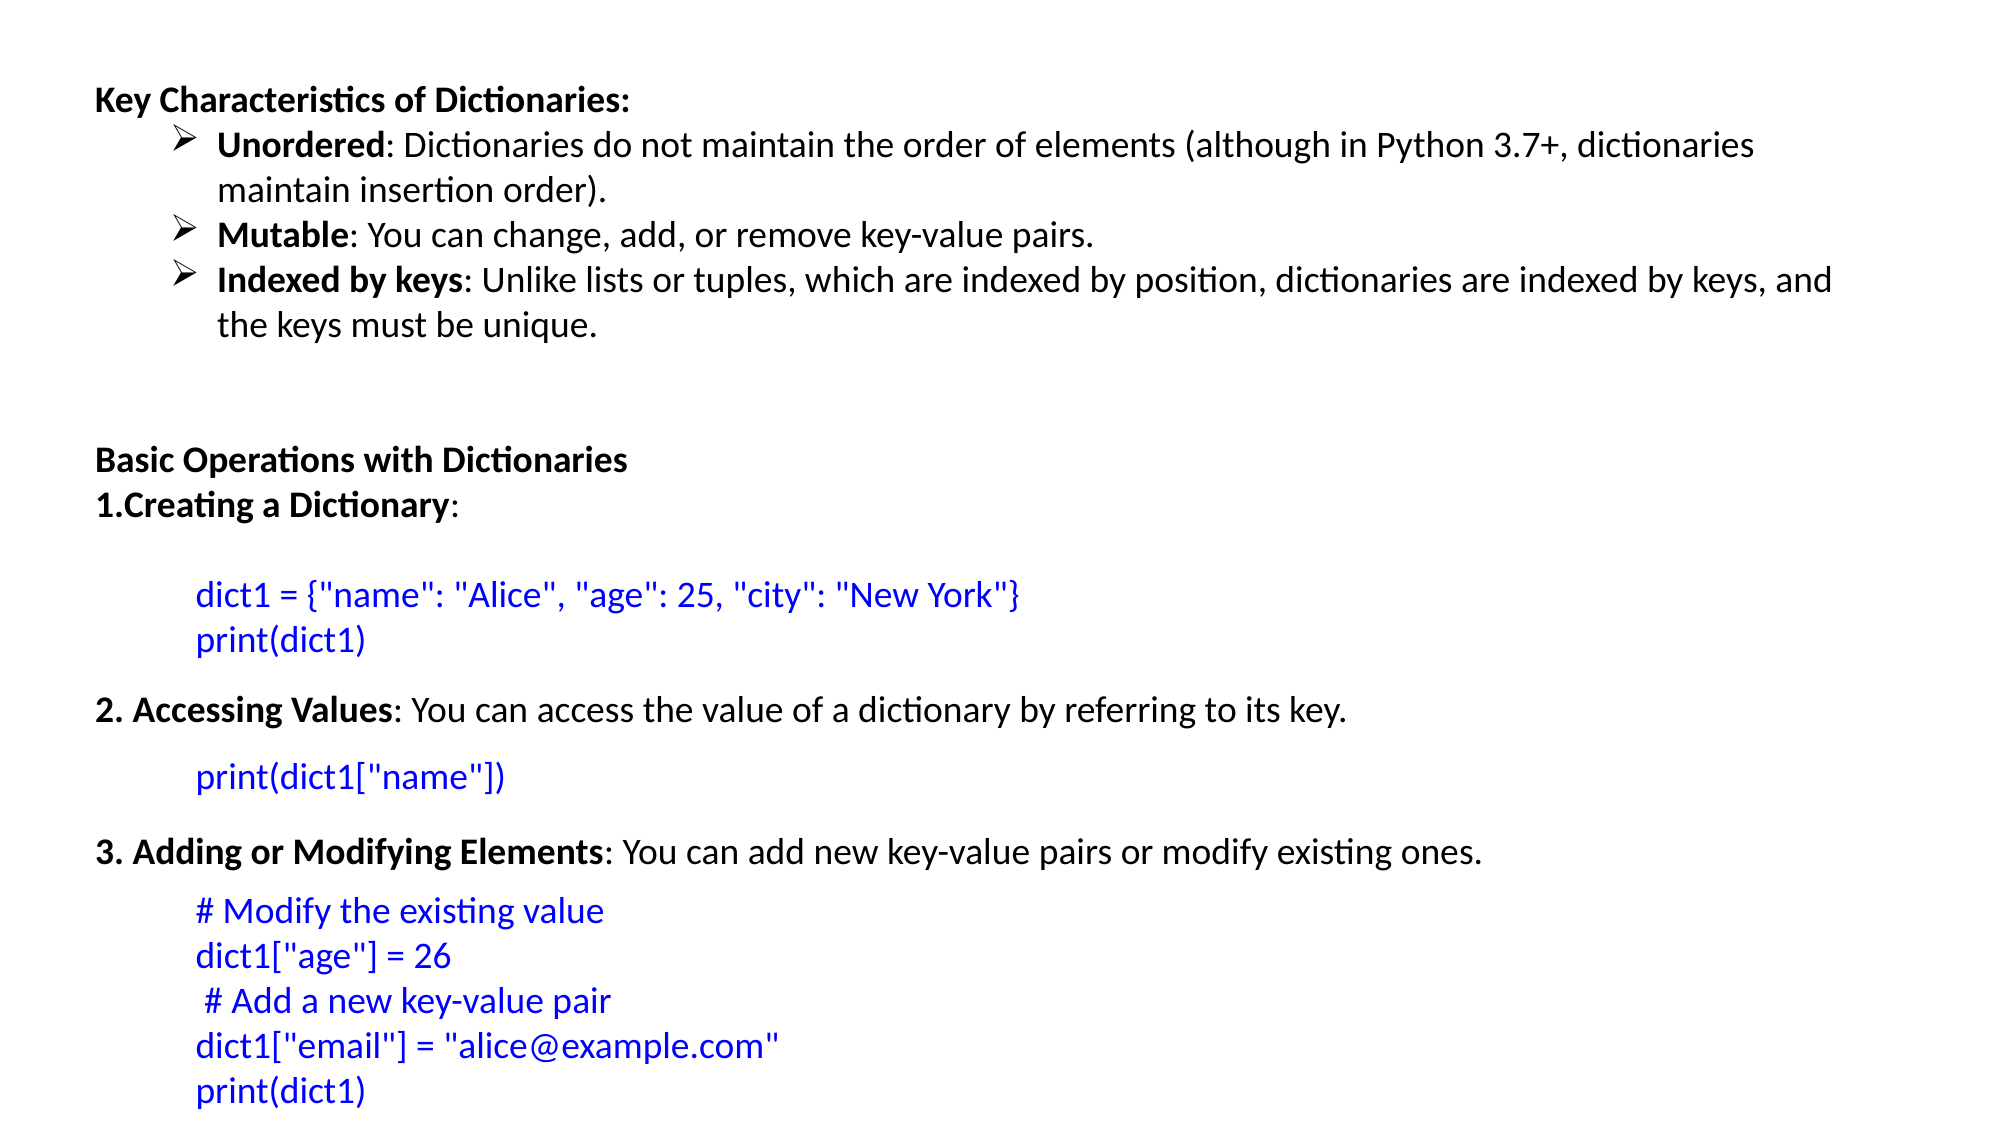

Key Characteristics of Dictionaries:
Unordered: Dictionaries do not maintain the order of elements (although in Python 3.7+, dictionaries maintain insertion order).
Mutable: You can change, add, or remove key-value pairs.
Indexed by keys: Unlike lists or tuples, which are indexed by position, dictionaries are indexed by keys, and the keys must be unique.

Basic Operations with Dictionaries
Creating a Dictionary:
dict1 = {"name": "Alice", "age": 25, "city": "New York"}
print(dict1)
2. Accessing Values: You can access the value of a dictionary by referring to its key.
print(dict1["name"])
3. Adding or Modifying Elements: You can add new key-value pairs or modify existing ones.
# Modify the existing value
dict1["age"] = 26
 # Add a new key-value pair
dict1["email"] = "alice@example.com"
print(dict1)